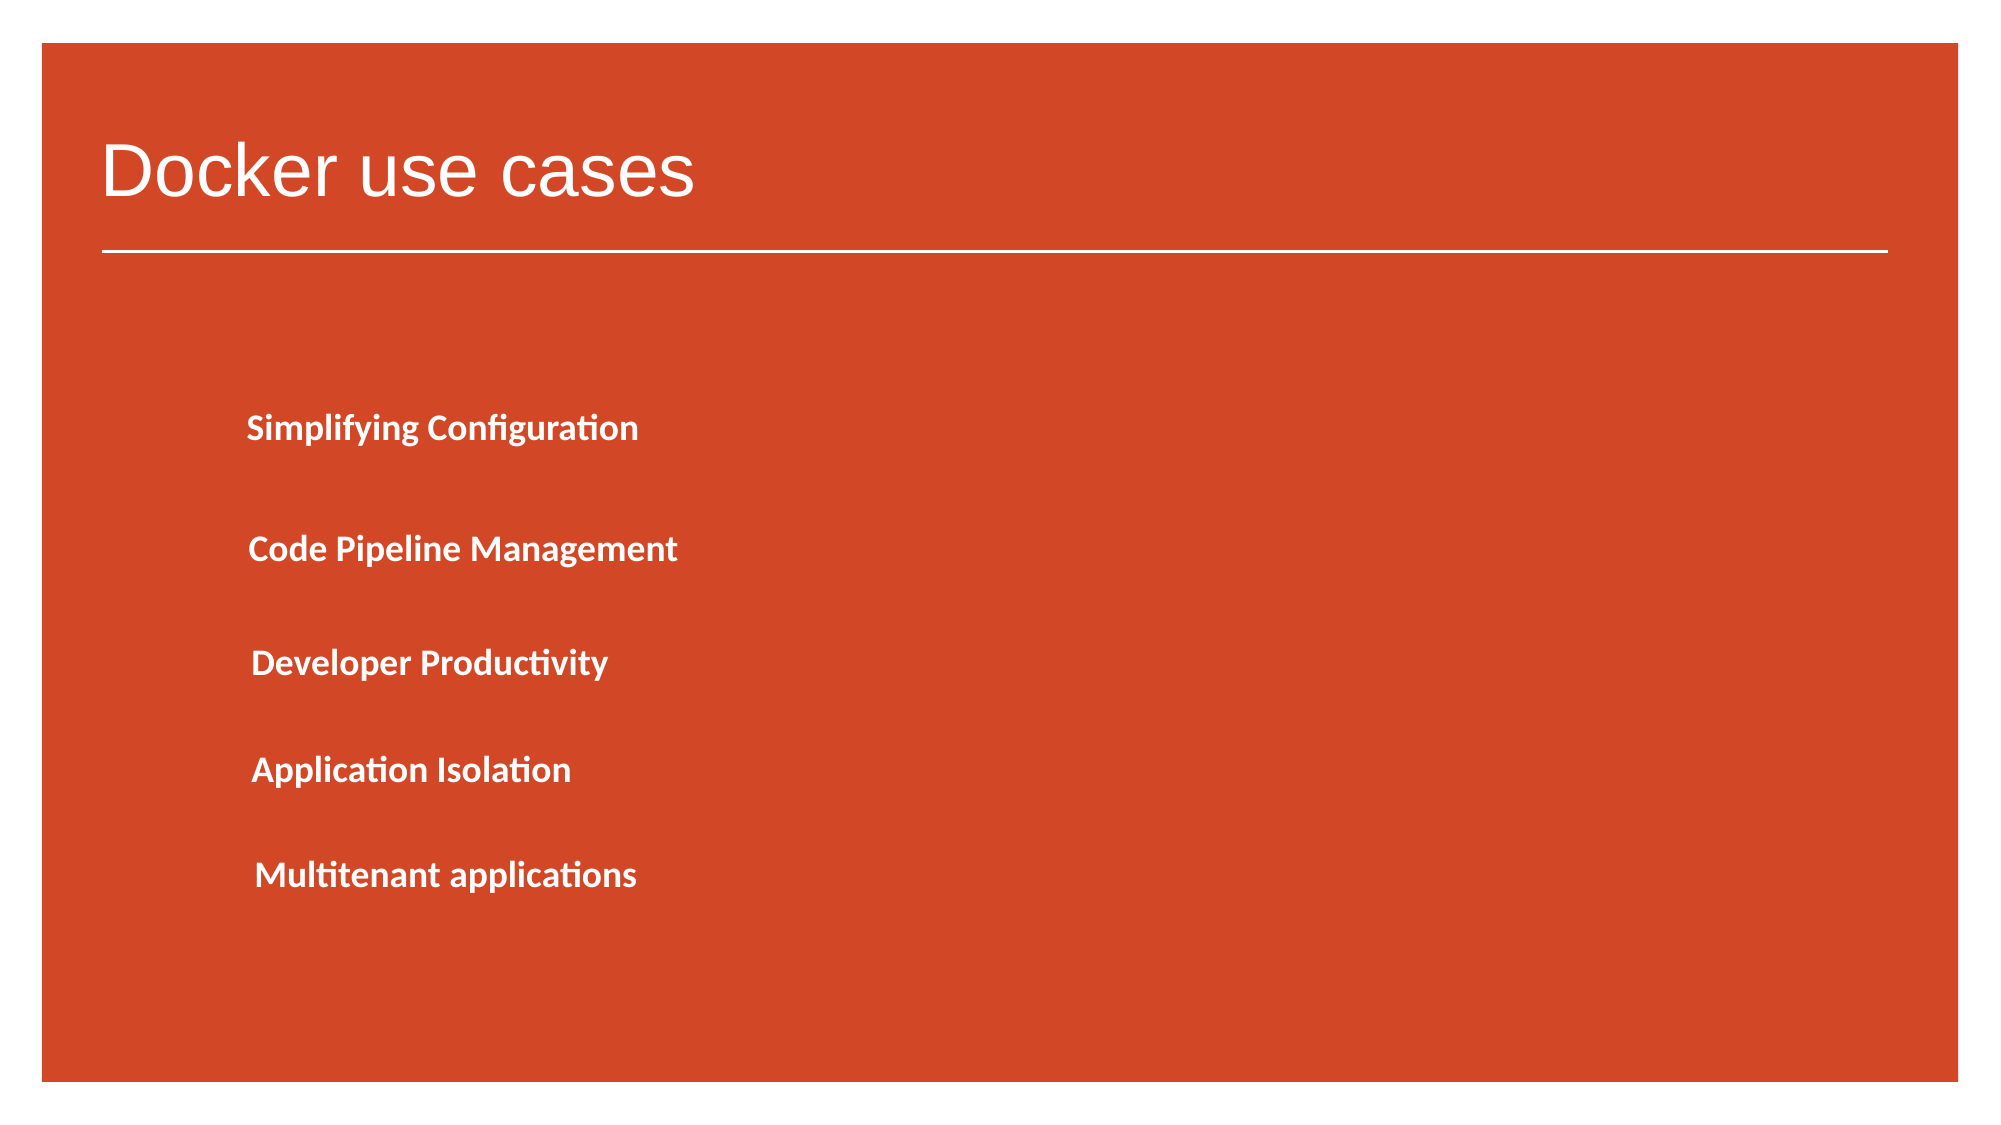

# Docker use cases
Simplifying Configuration

Code Pipeline Management
Developer Productivity
Application Isolation
Multitenant applications